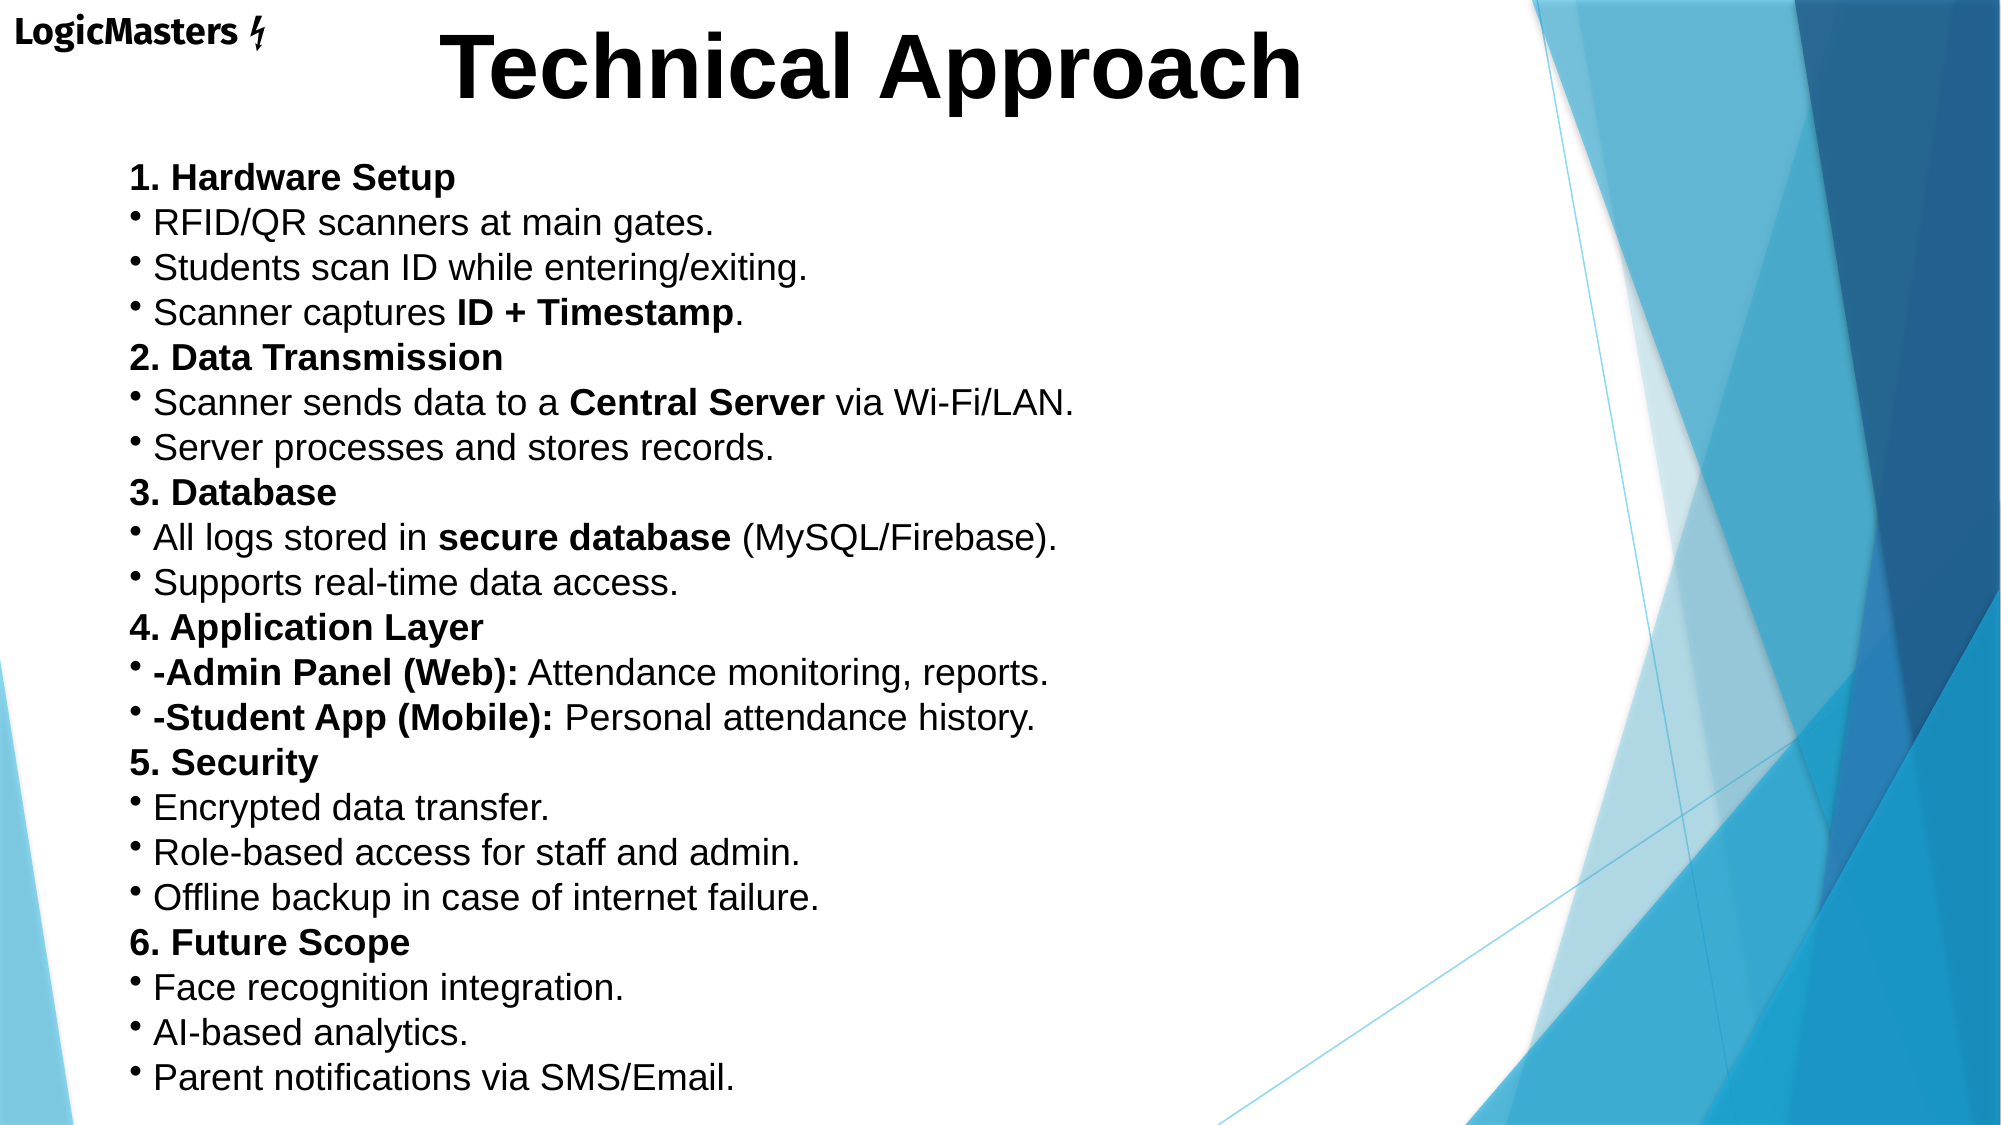

LogicMasters ⚡
Technical Approach
1. Hardware Setup
 RFID/QR scanners at main gates.
 Students scan ID while entering/exiting.
 Scanner captures ID + Timestamp.
2. Data Transmission
 Scanner sends data to a Central Server via Wi-Fi/LAN.
 Server processes and stores records.
3. Database
 All logs stored in secure database (MySQL/Firebase).
 Supports real-time data access.
4. Application Layer
 -Admin Panel (Web): Attendance monitoring, reports.
 -Student App (Mobile): Personal attendance history.
5. Security
 Encrypted data transfer.
 Role-based access for staff and admin.
 Offline backup in case of internet failure.
6. Future Scope
 Face recognition integration.
 AI-based analytics.
 Parent notifications via SMS/Email.